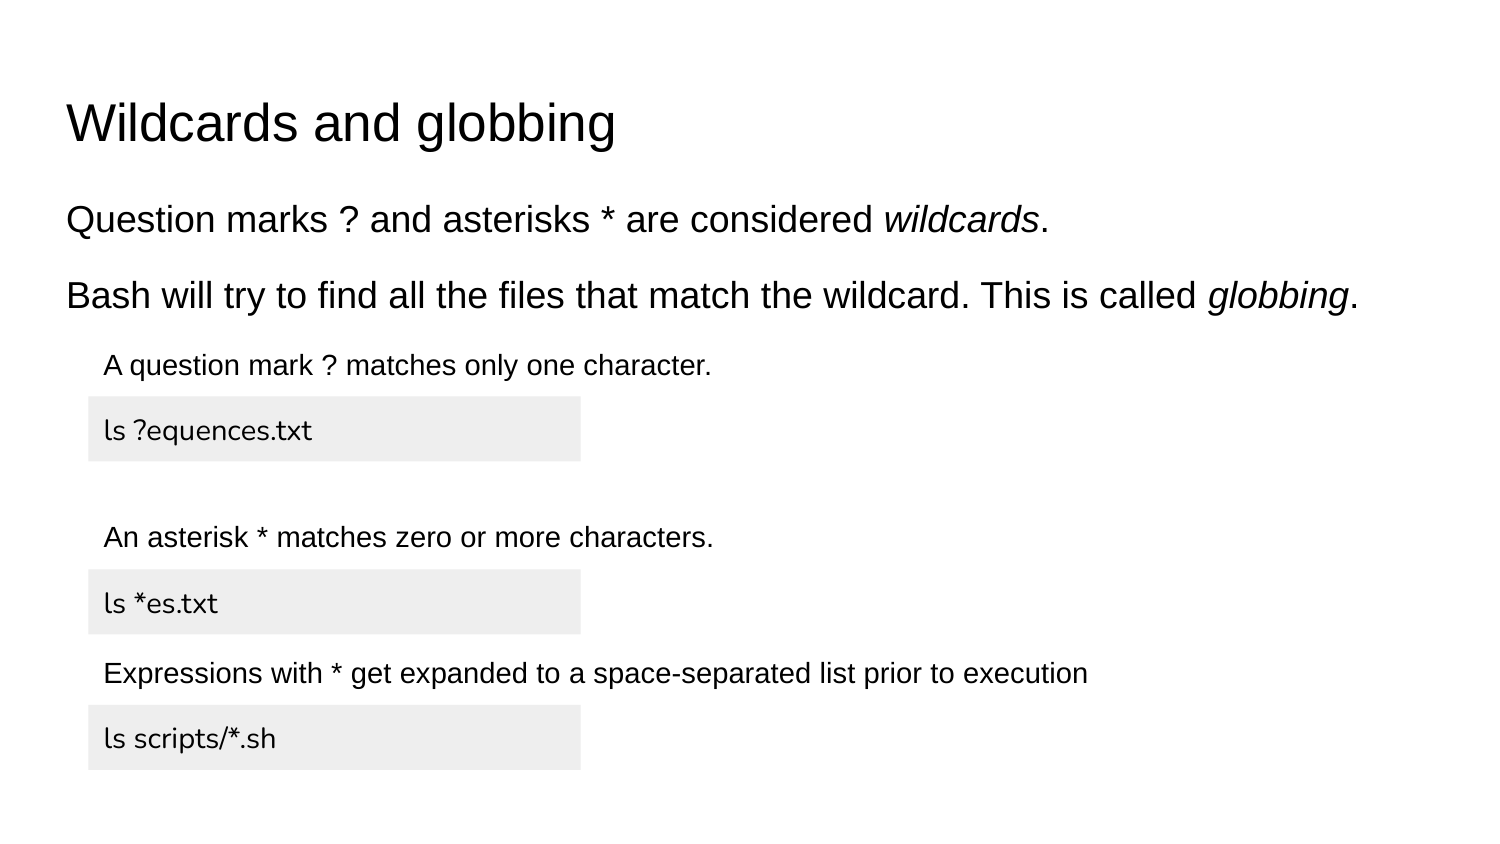

# Wildcards and globbing
Question marks ? and asterisks * are considered wildcards.
Bash will try to find all the files that match the wildcard. This is called globbing.

A question mark ? matches only one character.
ls ?equences.txt
An asterisk * matches zero or more characters.
ls *es.txt
Expressions with * get expanded to a space-separated list prior to execution
ls scripts/*.sh